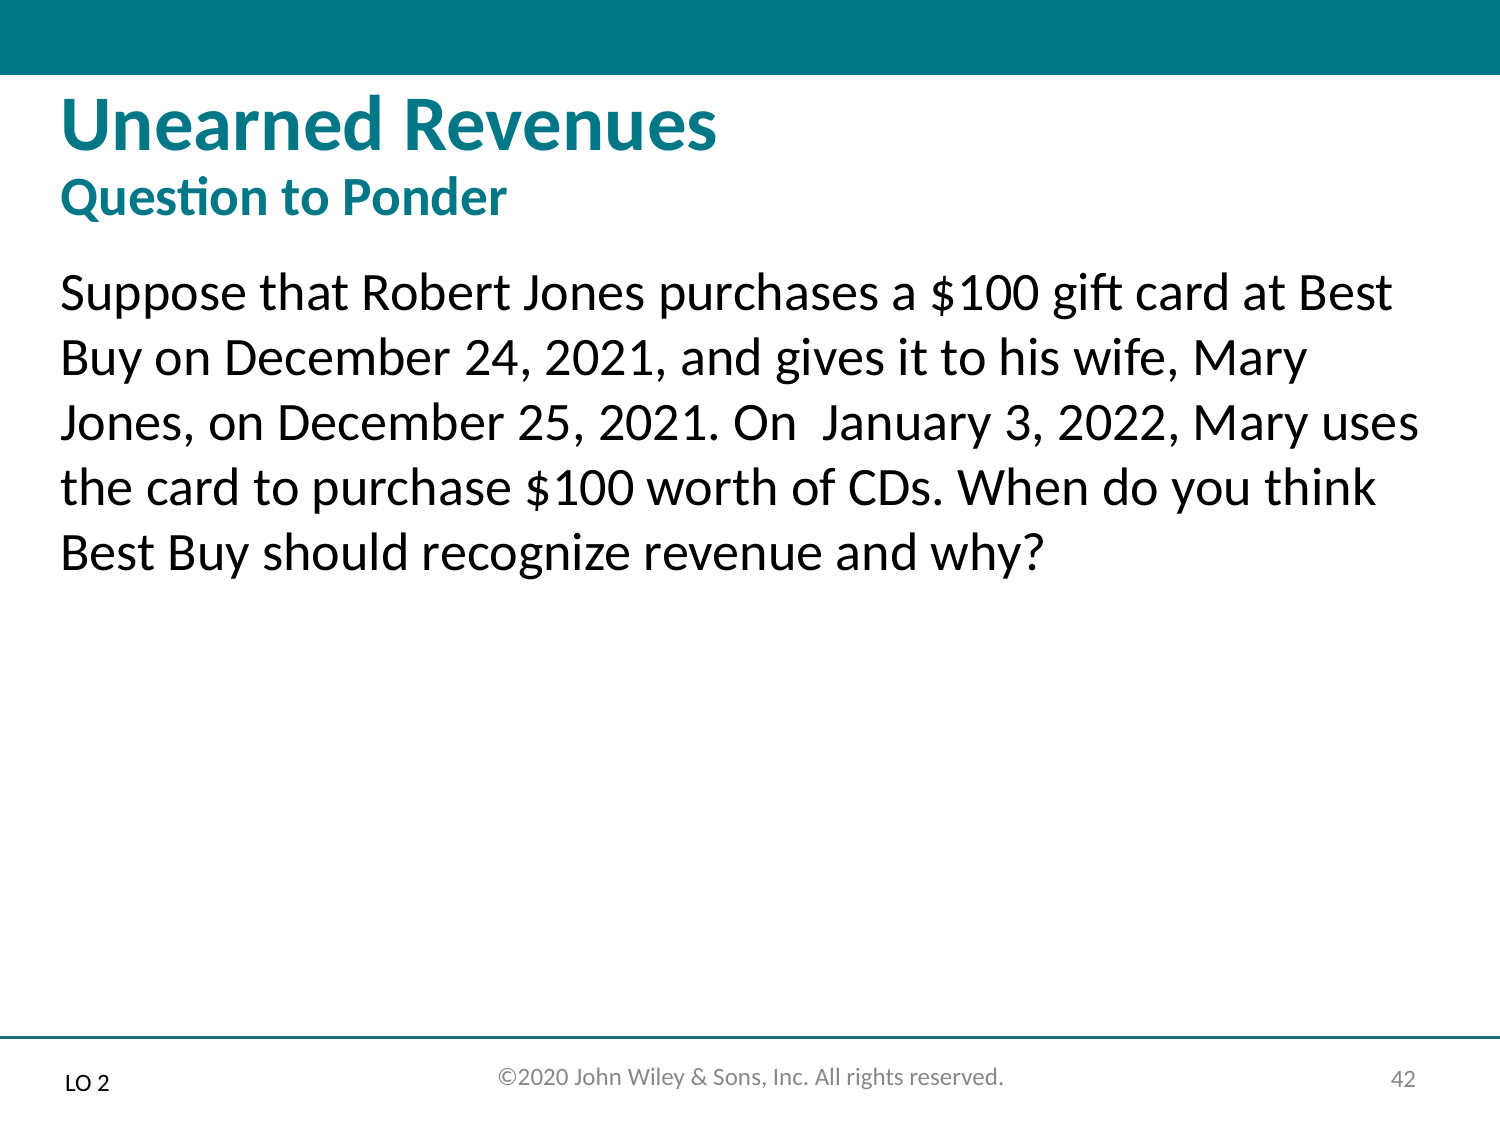

# Unearned Revenues Question to Ponder
Suppose that Robert Jones purchases a $100 gift card at Best Buy on December 24, 2021, and gives it to his wife, Mary Jones, on December 25, 2021. On  January 3, 2022, Mary uses the card to purchase $100 worth of CDs. When do you think Best Buy should recognize revenue and why?
LO 2